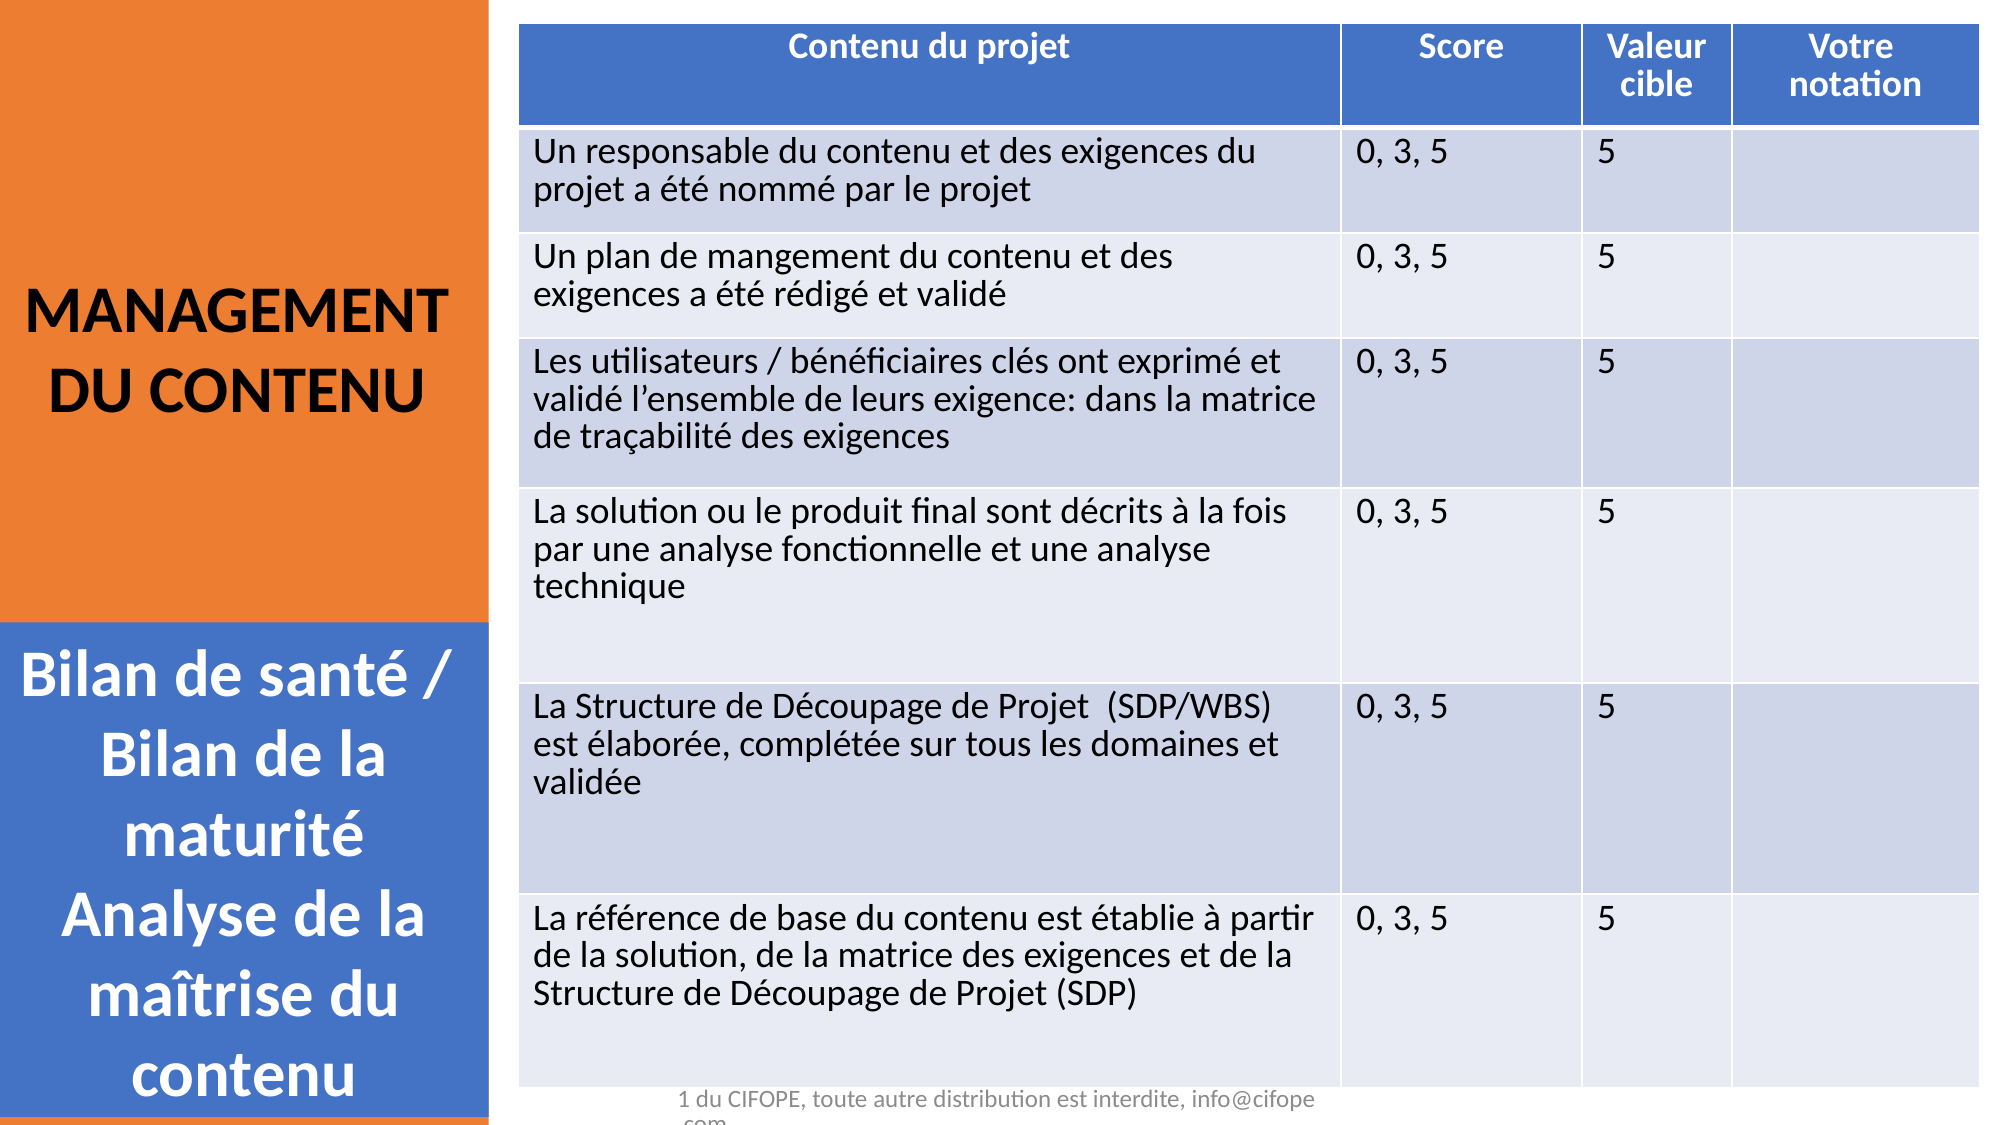

| Contenu du projet | Score | Valeur cible | Votre notation |
| --- | --- | --- | --- |
| Un responsable du contenu et des exigences du projet a été nommé par le projet | 0, 3, 5 | 5 |  |
| Un plan de mangement du contenu et des exigences a été rédigé et validé | 0, 3, 5 | 5 |  |
| Les utilisateurs / bénéficiaires clés ont exprimé et validé l’ensemble de leurs exigence: dans la matrice de traçabilité des exigences | 0, 3, 5 | 5 |  |
| La solution ou le produit final sont décrits à la fois par une analyse fonctionnelle et une analyse technique | 0, 3, 5 | 5 |  |
| La Structure de Découpage de Projet (SDP/WBS) est élaborée, complétée sur tous les domaines et validée | 0, 3, 5 | 5 |  |
| La référence de base du contenu est établie à partir de la solution, de la matrice des exigences et de la Structure de Découpage de Projet (SDP) | 0, 3, 5 | 5 |  |
MANAGEMENT DU CONTENU
Bilan de santé /
Bilan de la maturité
Analyse de la maîtrise du contenu
Ce document est exclusivement réservé aux séminaristes du F61 du CIFOPE, toute autre distribution est interdite, info@cifope.com